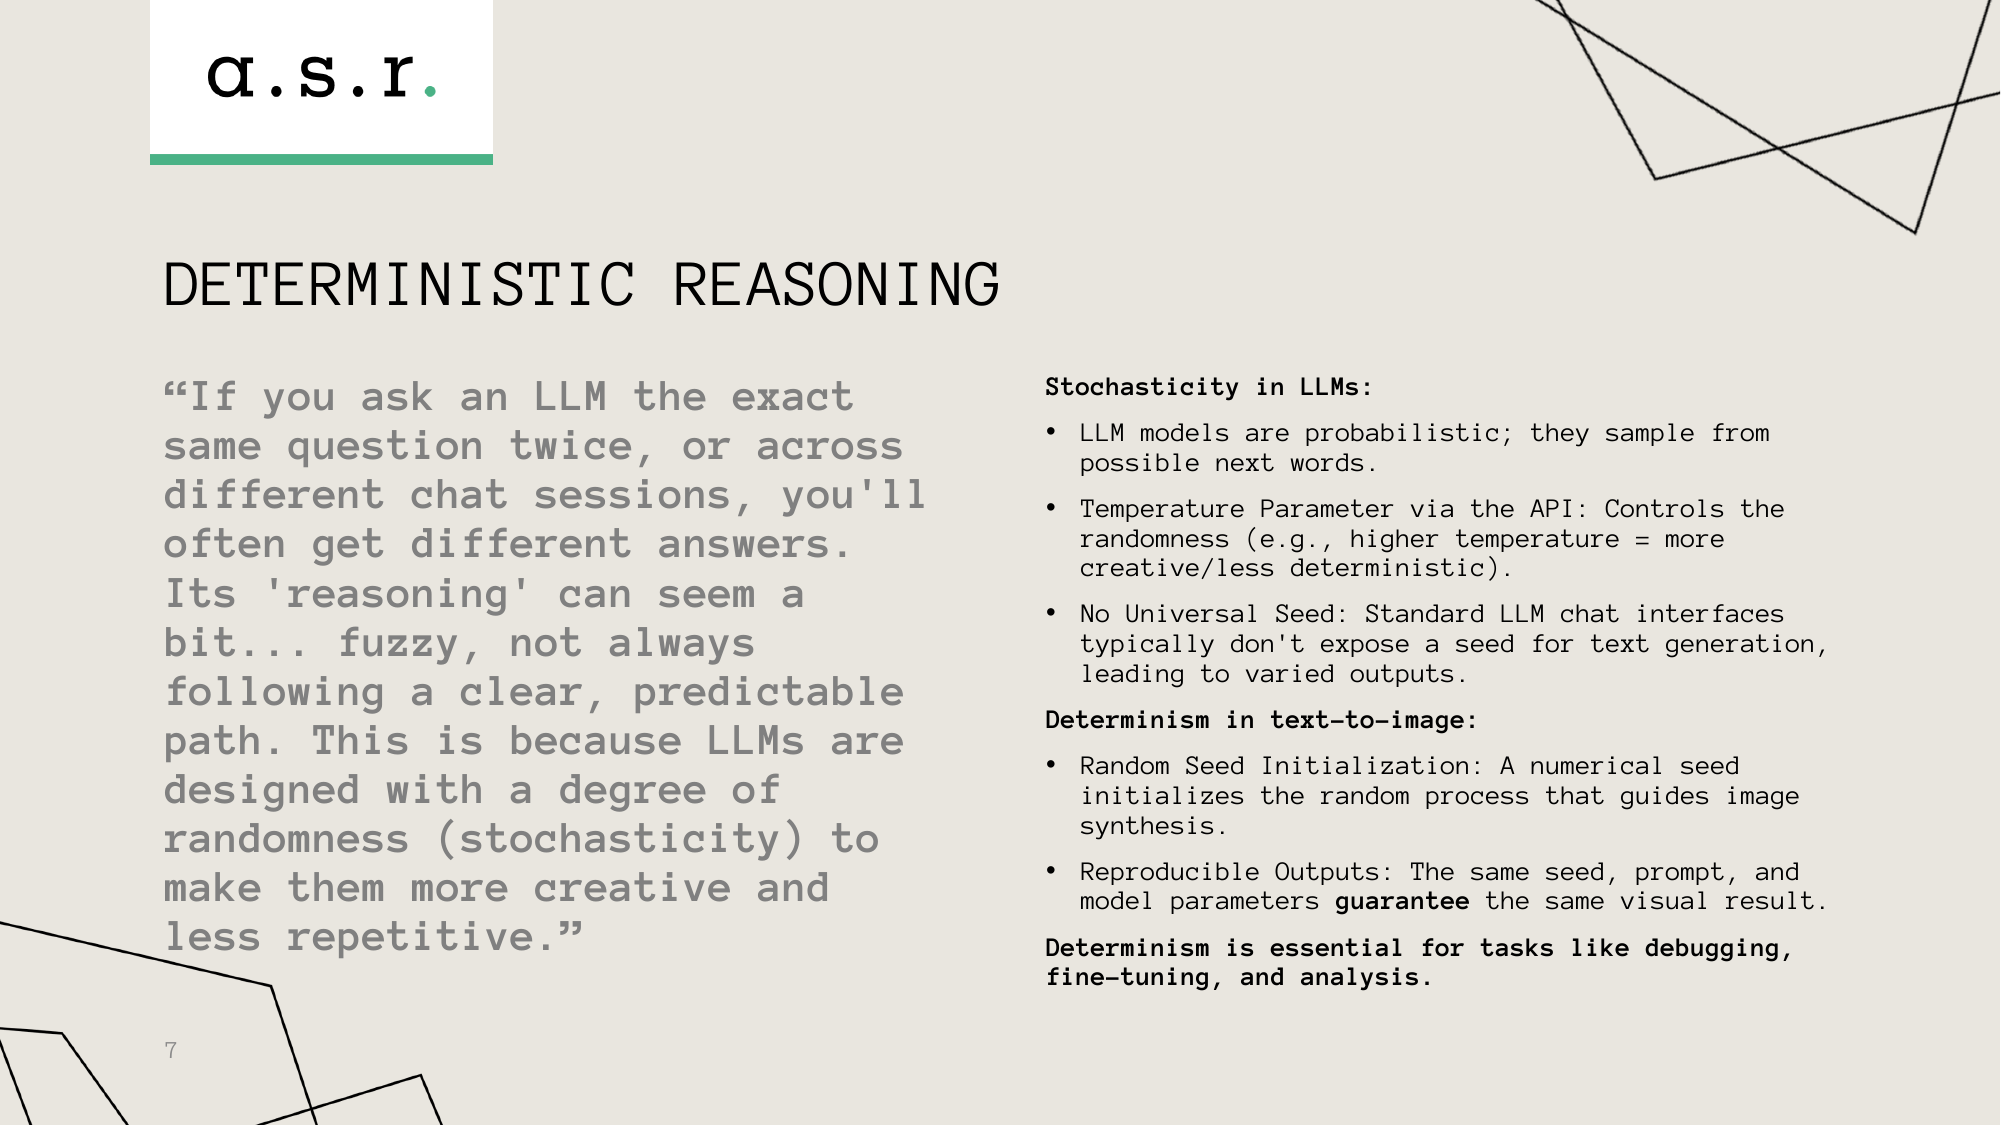

# Deterministic reasoning
“If you ask an LLM the exact same question twice, or across different chat sessions, you'll often get different answers. Its 'reasoning' can seem a bit... fuzzy, not always following a clear, predictable path. This is because LLMs are designed with a degree of randomness (stochasticity) to make them more creative and less repetitive.”
Stochasticity in LLMs:
LLM models are probabilistic; they sample from possible next words.
Temperature Parameter via the API: Controls the randomness (e.g., higher temperature = more creative/less deterministic).
No Universal Seed: Standard LLM chat interfaces typically don't expose a seed for text generation, leading to varied outputs.
Determinism in text-to-image:
Random Seed Initialization: A numerical seed initializes the random process that guides image synthesis.
Reproducible Outputs: The same seed, prompt, and model parameters guarantee the same visual result.
Determinism is essential for tasks like debugging, fine-tuning, and analysis.
7